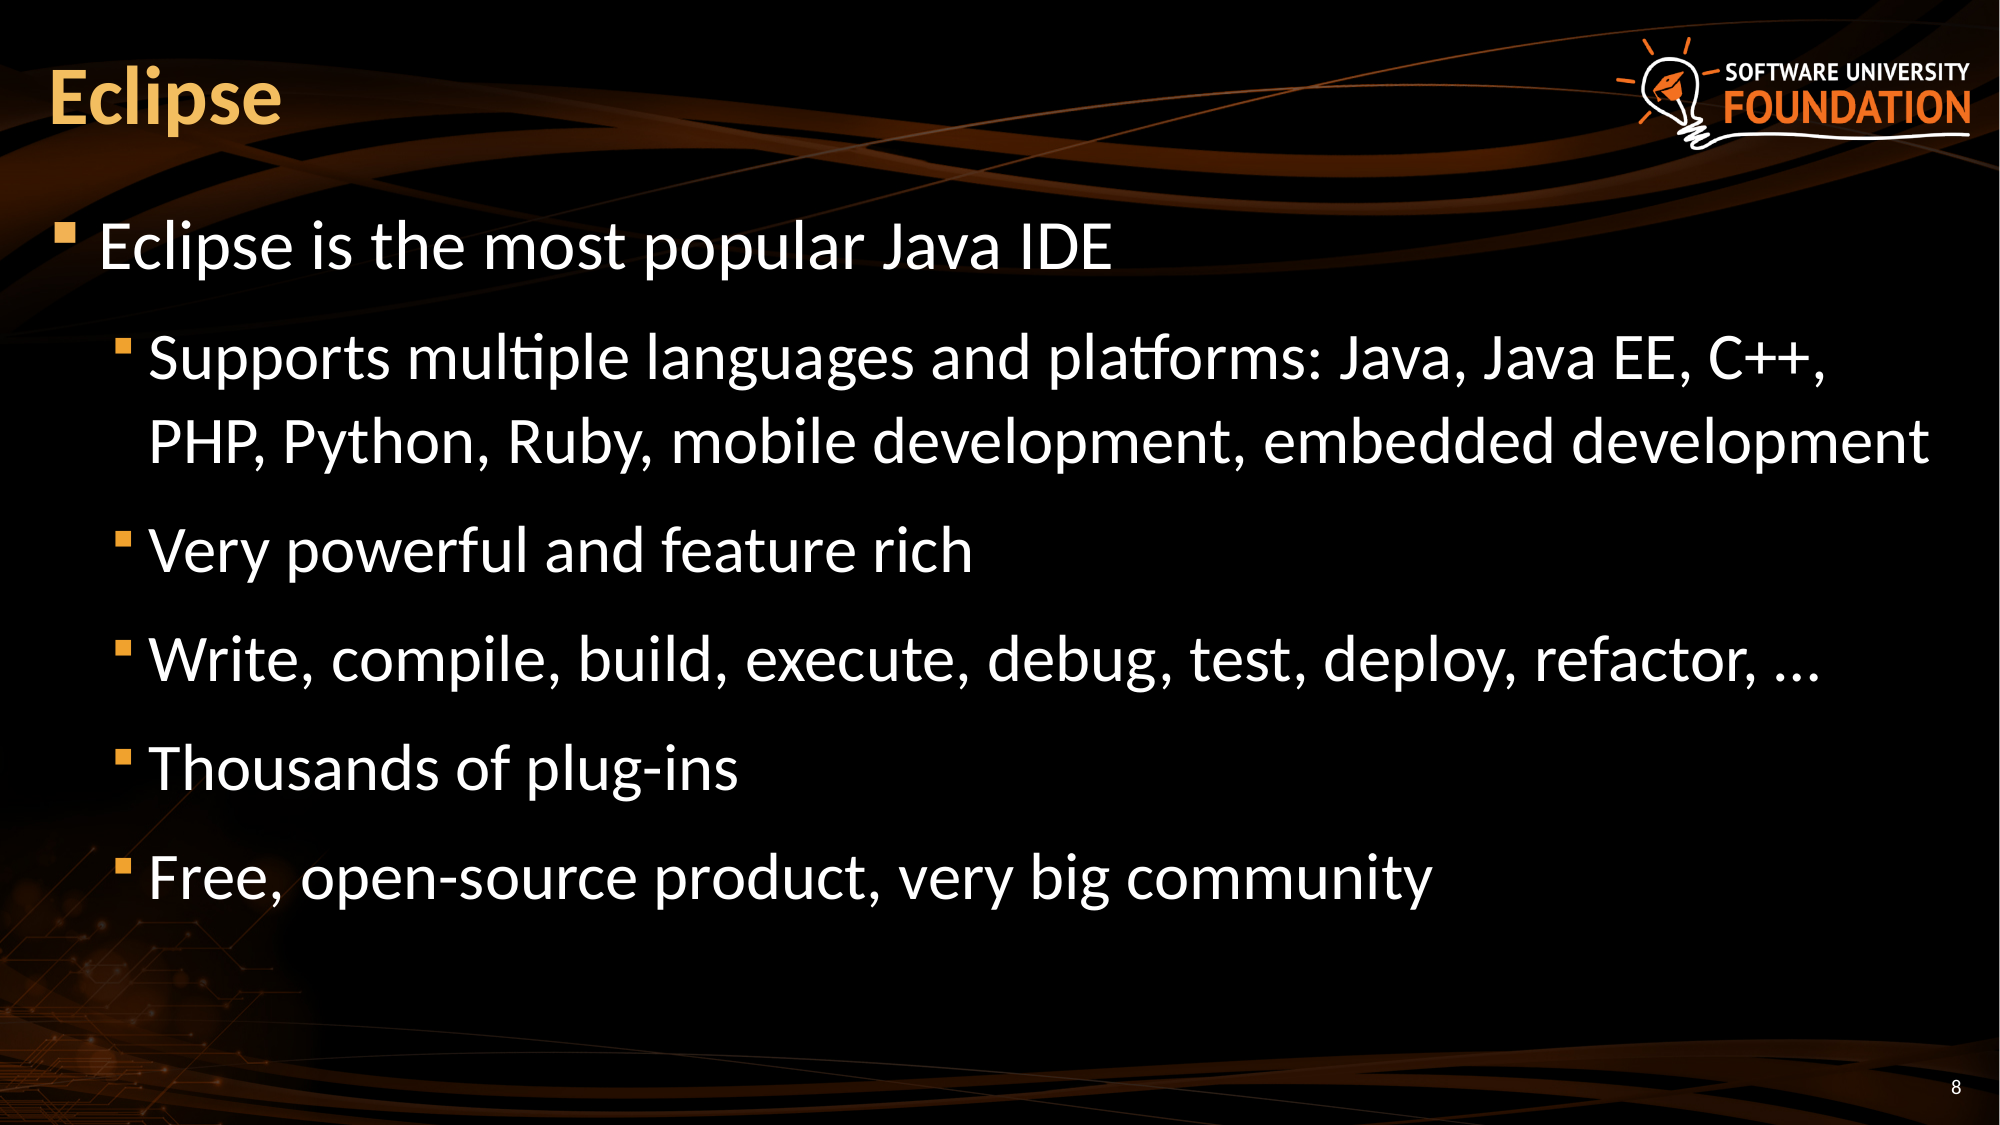

# Eclipse
Eclipse is the most popular Java IDE
Supports multiple languages and platforms: Java, Java EE, C++, PHP, Python, Ruby, mobile development, embedded development
Very powerful and feature rich
Write, compile, build, execute, debug, test, deploy, refactor, …
Thousands of plug-ins
Free, open-source product, very big community
8